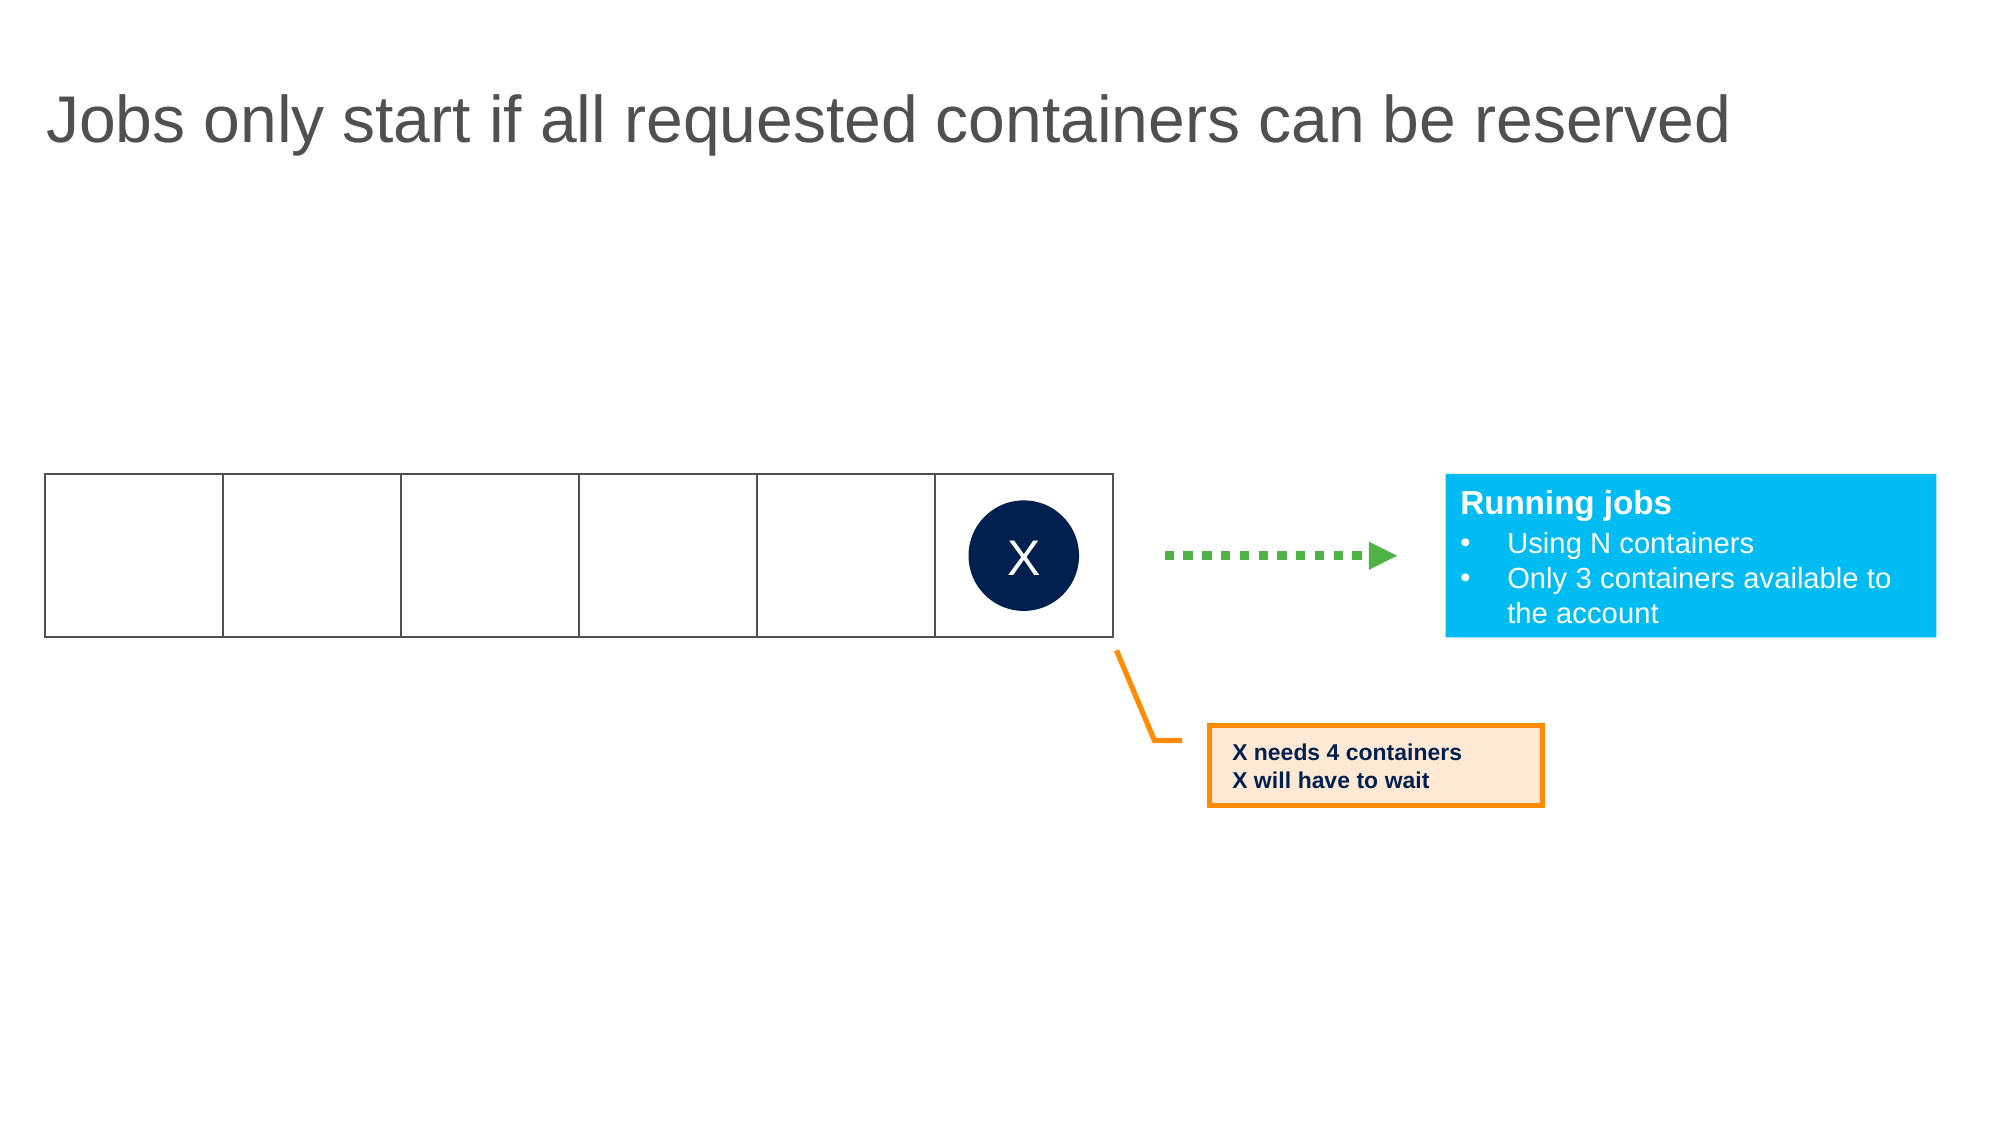

# Jobs only start if all requested containers can be reserved

Running jobs
X
Using N containers
Only 3 containers available to the account
X needs 4 containers
X will have to wait